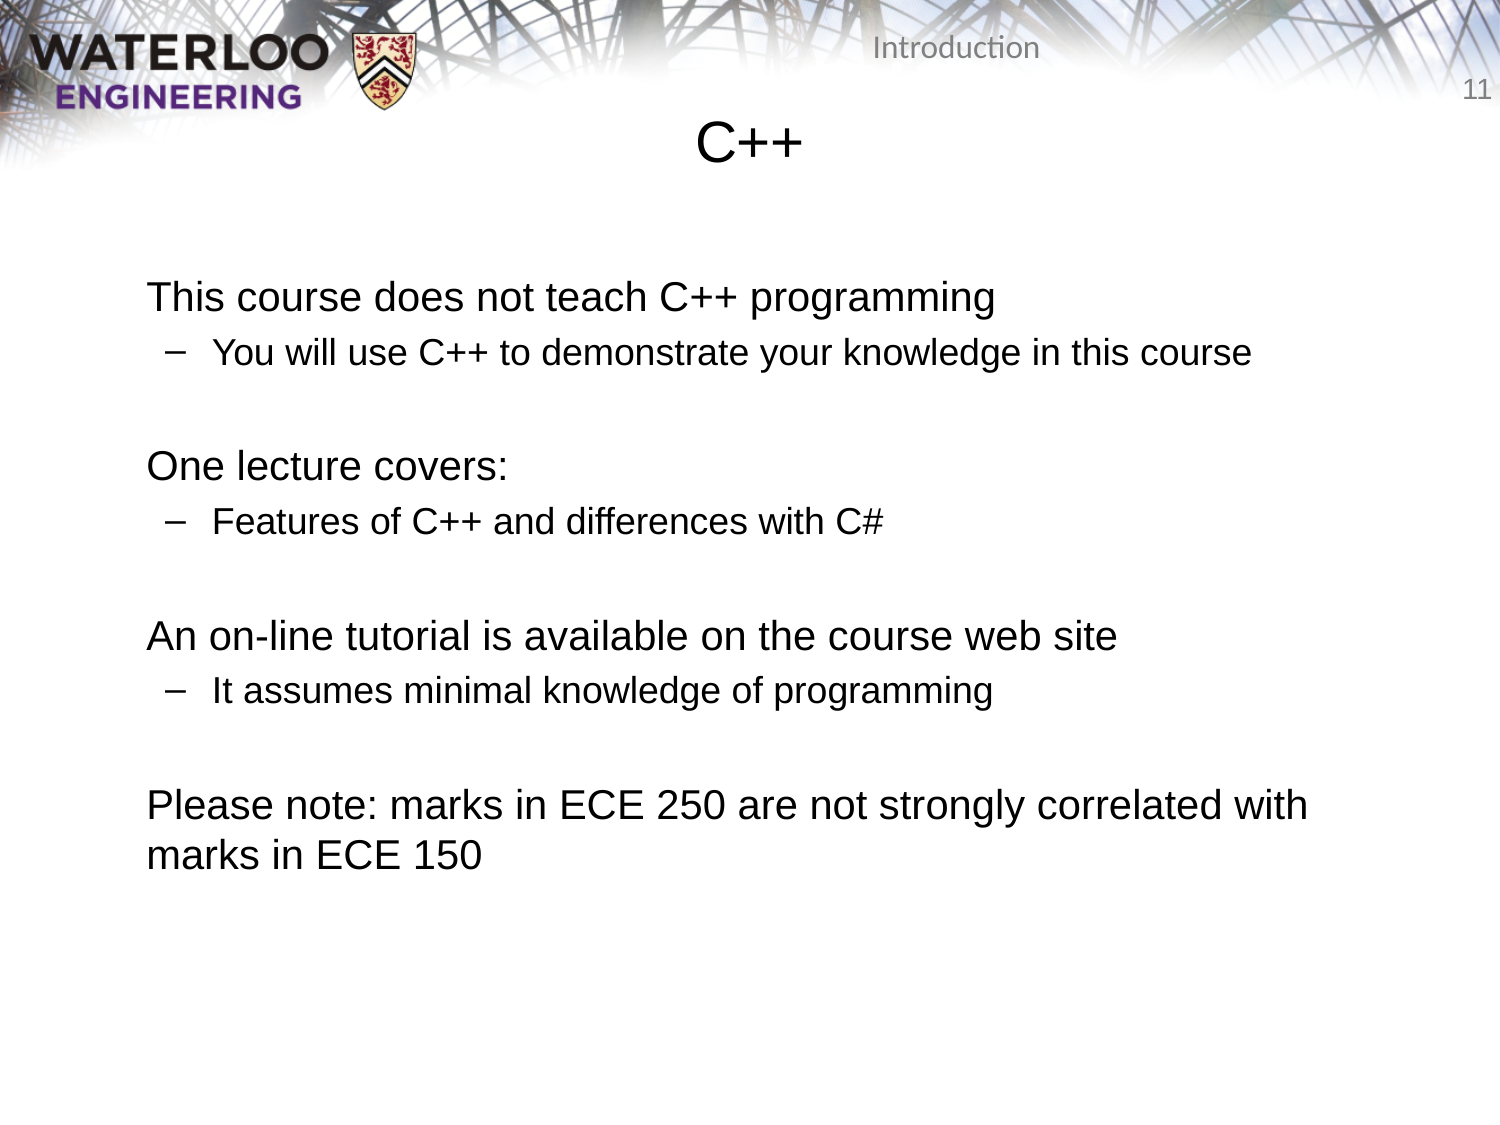

# C++
This course does not teach C++ programming
You will use C++ to demonstrate your knowledge in this course

One lecture covers:
Features of C++ and differences with C#

An on-line tutorial is available on the course web site
It assumes minimal knowledge of programming

Please note: marks in ECE 250 are not strongly correlated with marks in ECE 150